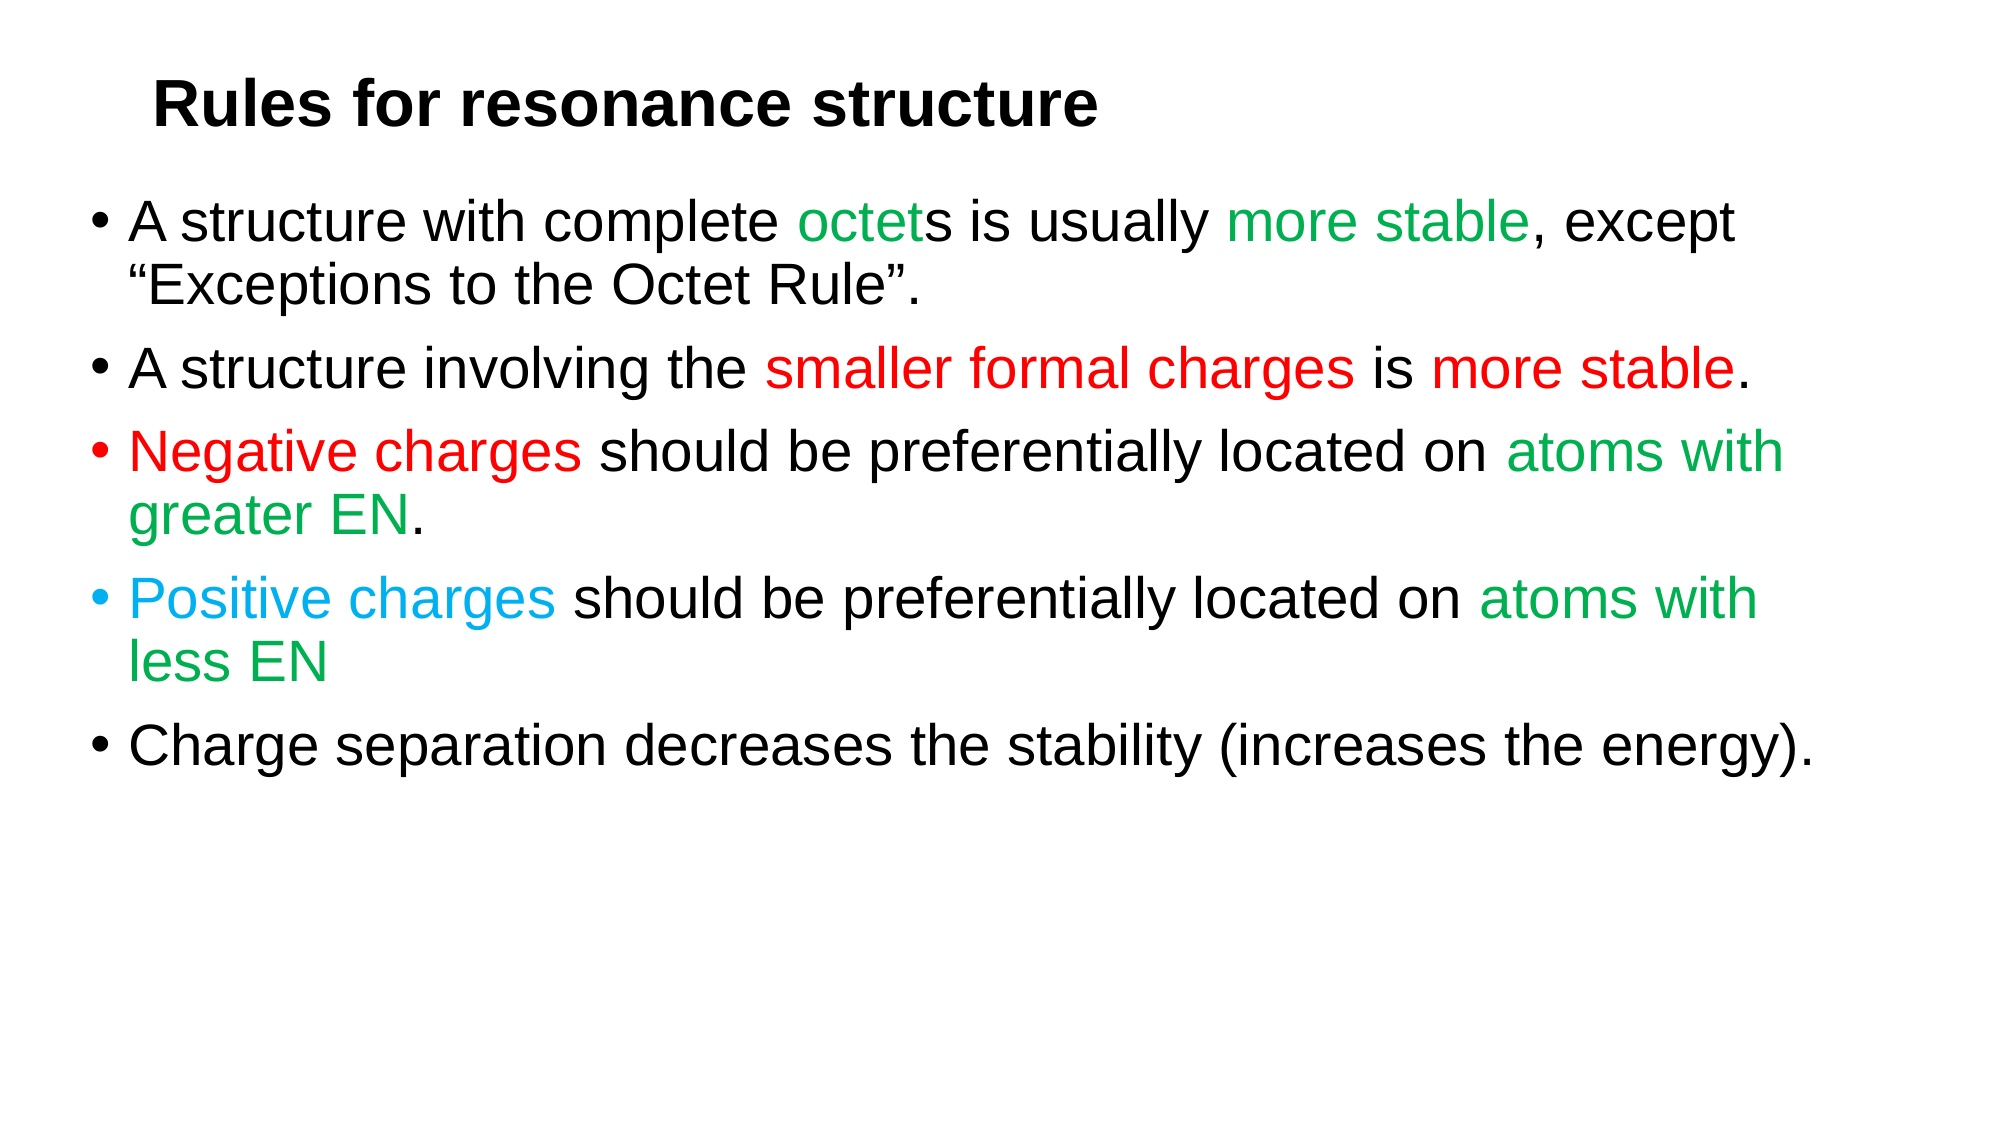

# Rules for resonance structure
A structure with complete octets is usually more stable, except “Exceptions to the Octet Rule”.
A structure involving the smaller formal charges is more stable.
Negative charges should be preferentially located on atoms with greater EN.
Positive charges should be preferentially located on atoms with less EN
Charge separation decreases the stability (increases the energy).